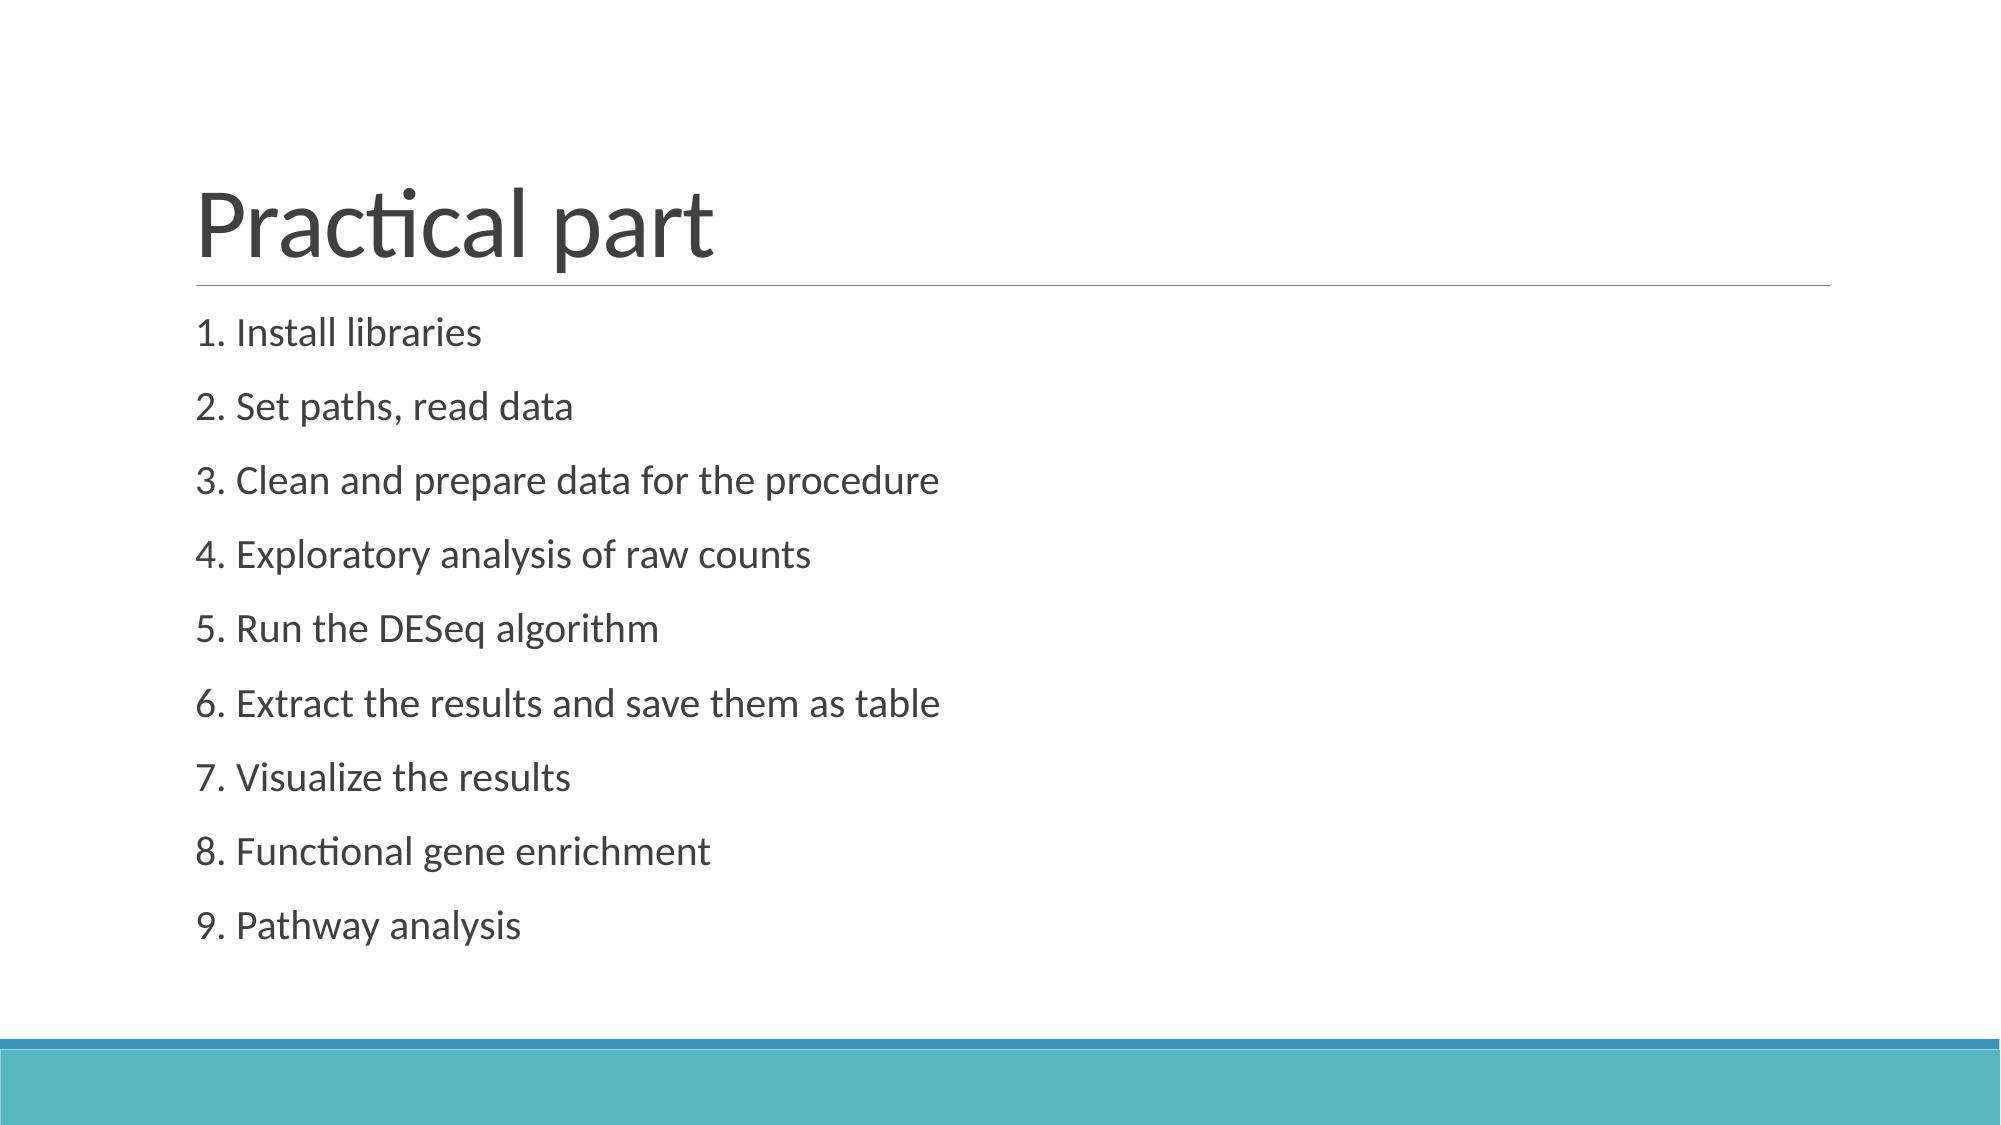

# Practical part
1. Install libraries
2. Set paths, read data
3. Clean and prepare data for the procedure
4. Exploratory analysis of raw counts
5. Run the DESeq algorithm
6. Extract the results and save them as table
7. Visualize the results
8. Functional gene enrichment
9. Pathway analysis